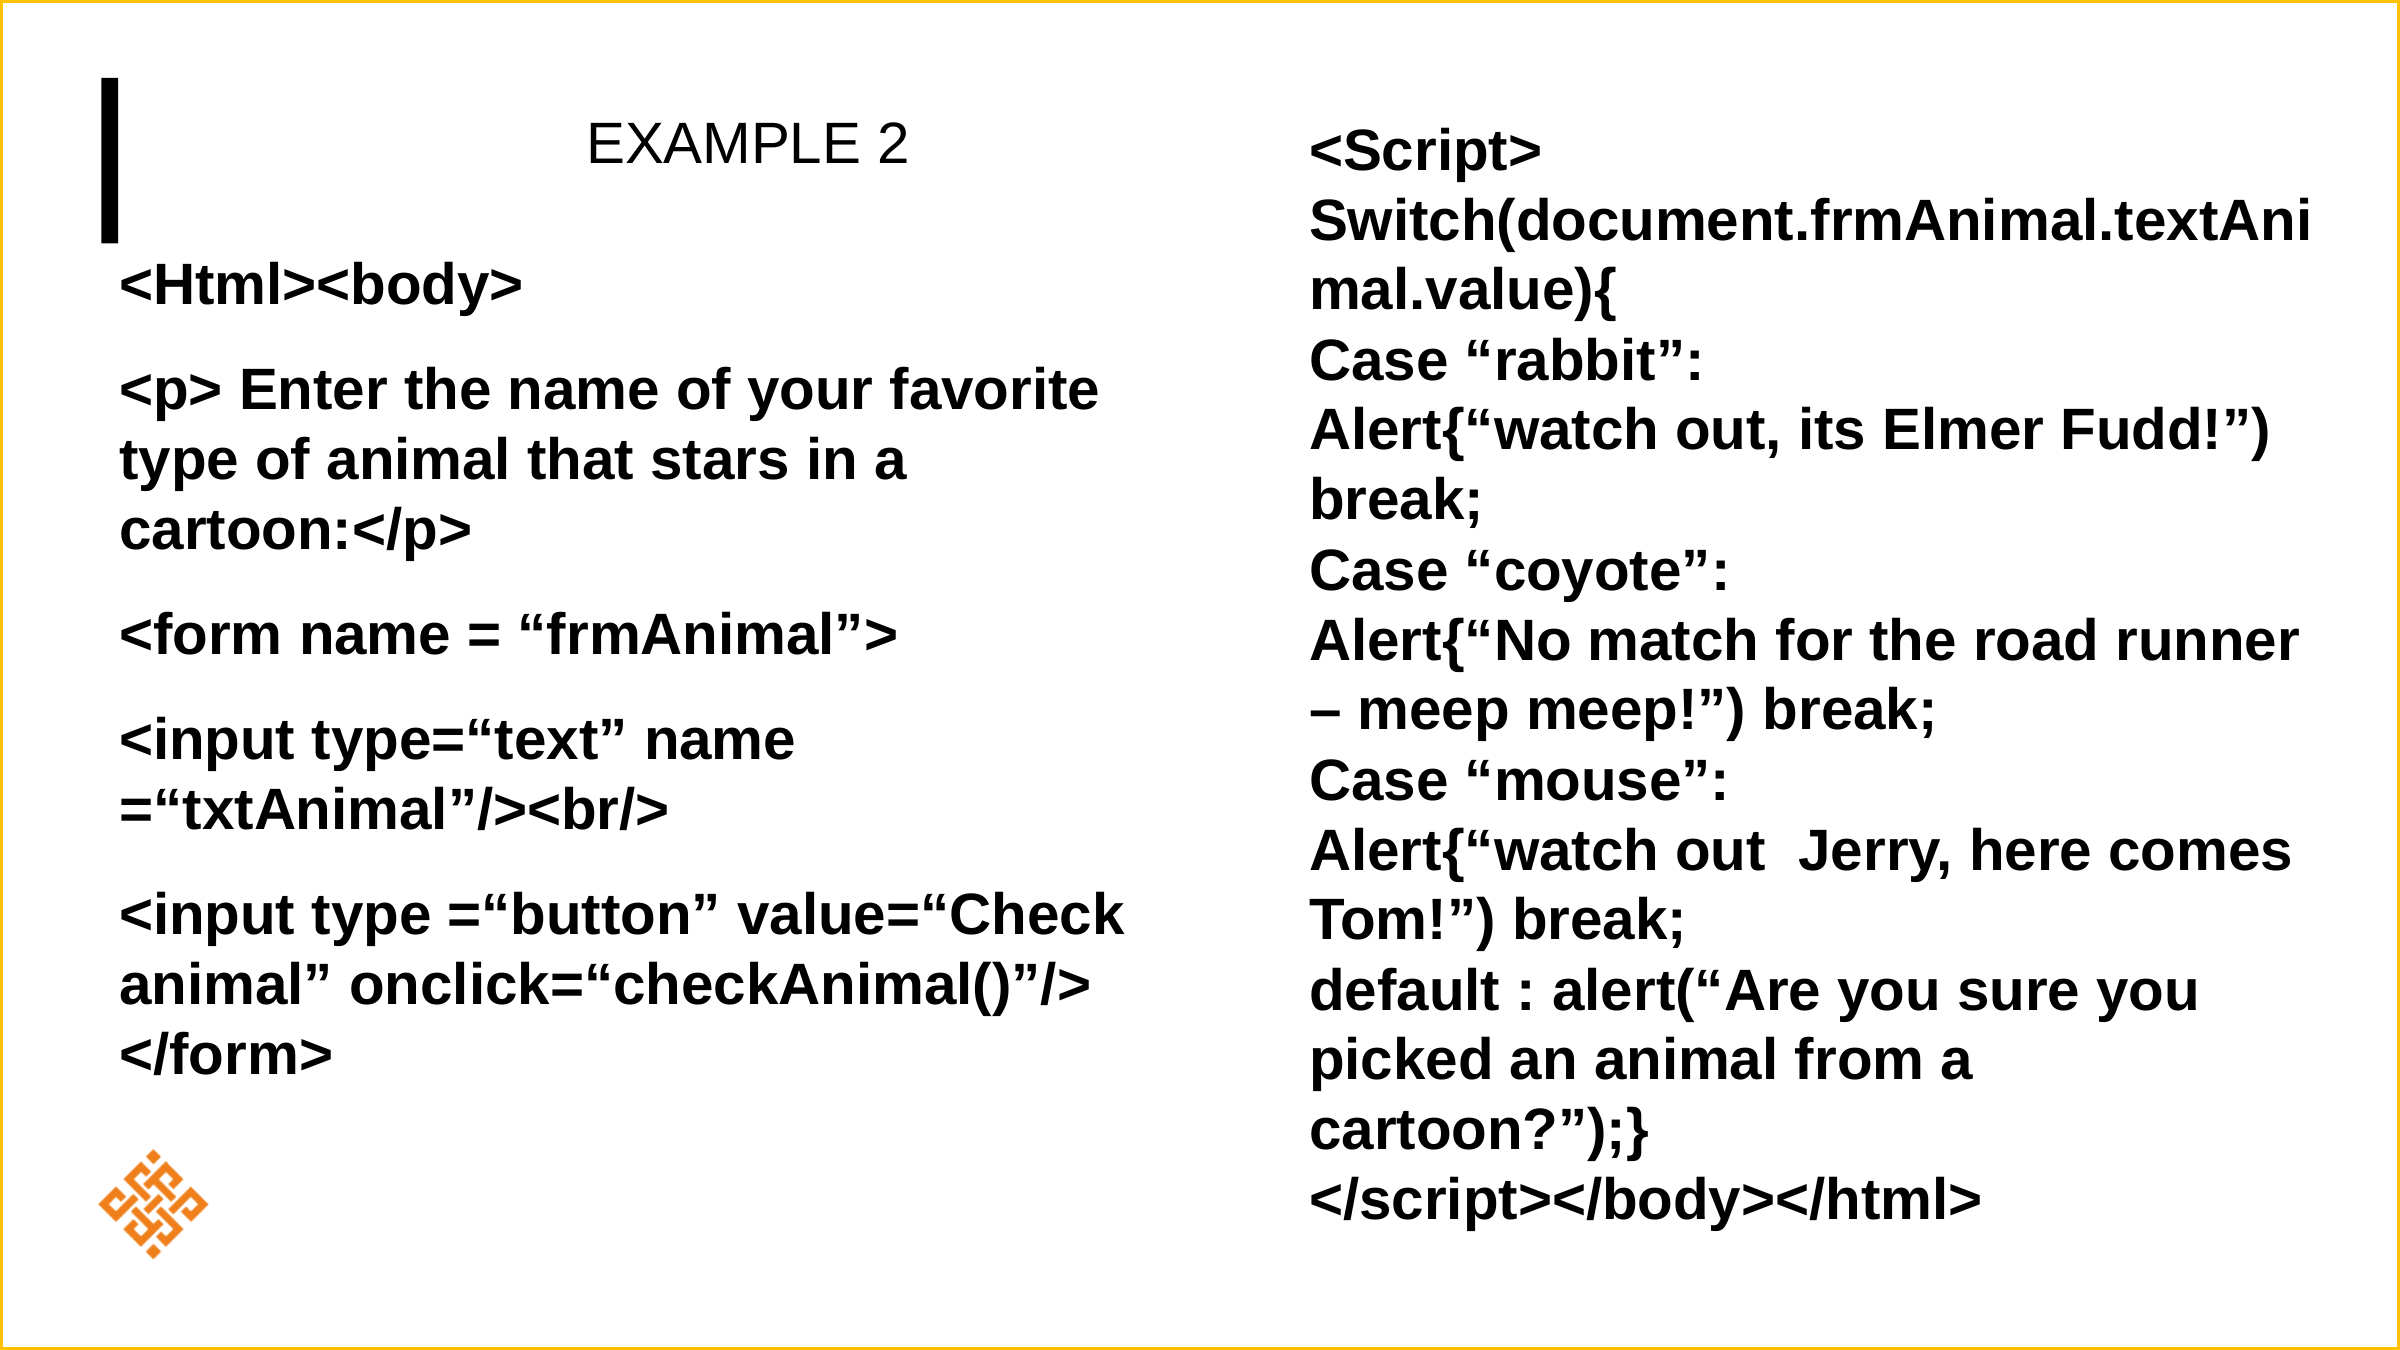

# Example 2
<Script>
Switch(document.frmAnimal.textAnimal.value){
Case “rabbit”:
Alert{“watch out, its Elmer Fudd!”) break;
Case “coyote”:
Alert{“No match for the road runner – meep meep!”) break;
Case “mouse”:
Alert{“watch out  Jerry, here comes Tom!”) break;
default : alert(“Are you sure you picked an animal from a cartoon?”);}
</script></body></html>

<Html><body>
<p> Enter the name of your favorite type of animal that stars in a cartoon:</p>
<form name = “frmAnimal”>
<input type=“text” name =“txtAnimal”/><br/>
<input type =“button” value=“Check animal” onclick=“checkAnimal()”/> </form>